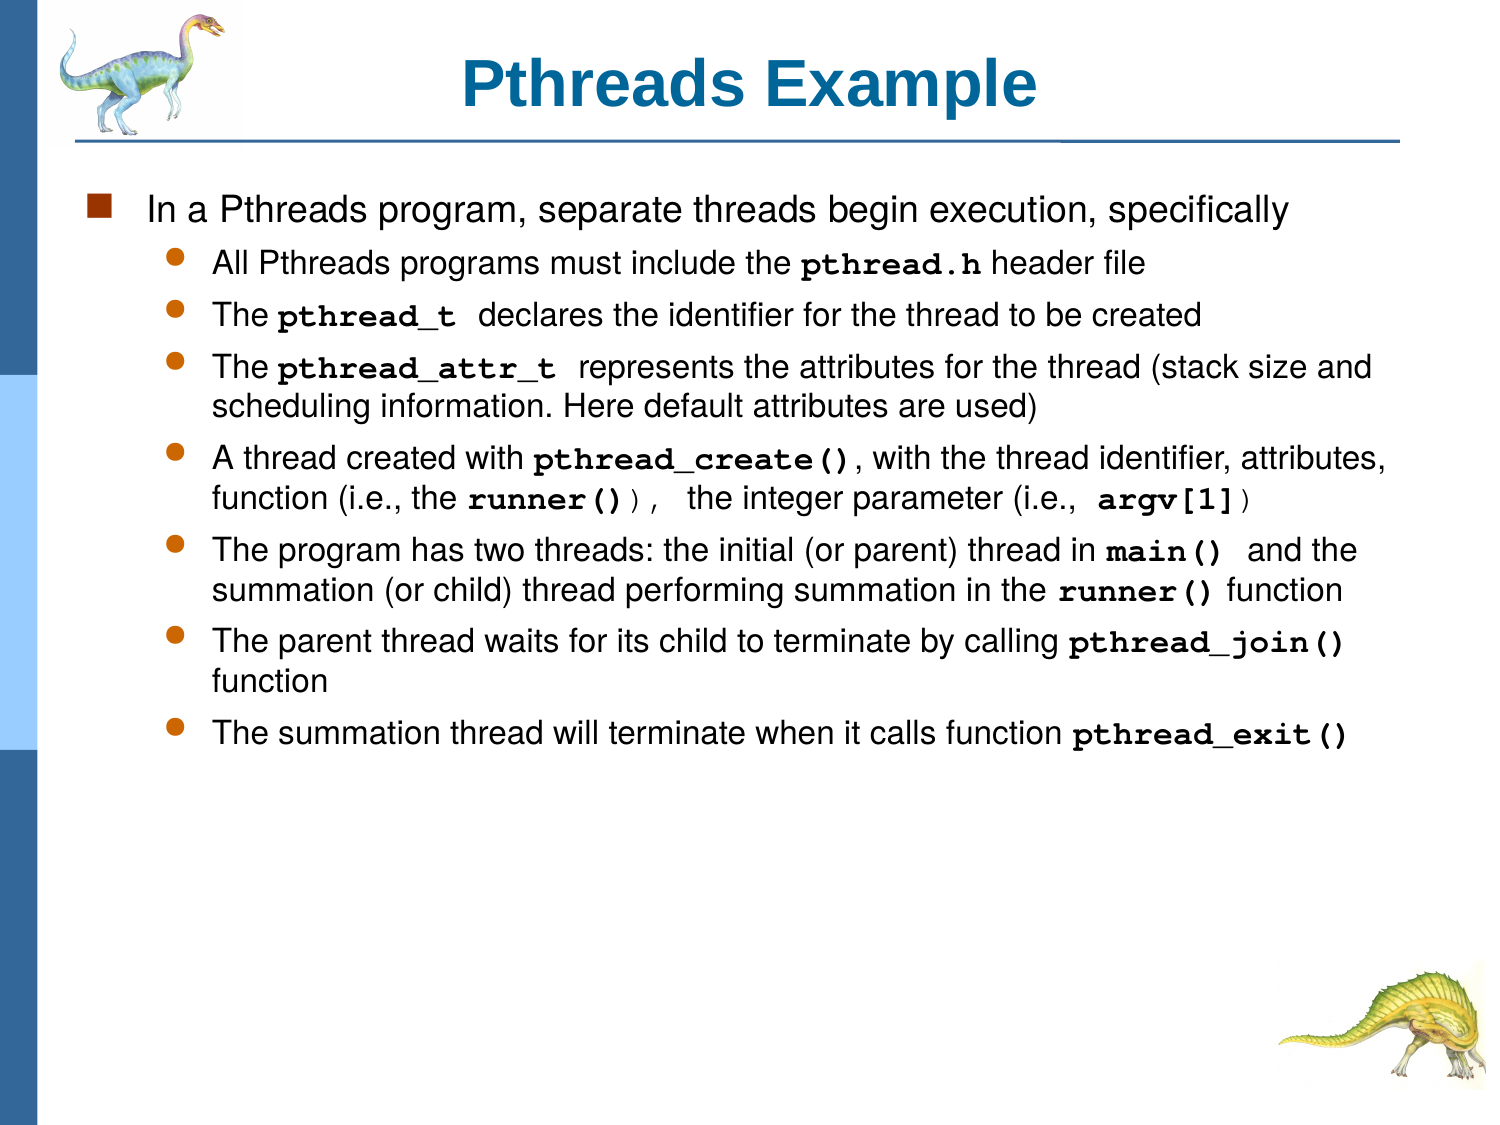

# Pthreads Example
In a Pthreads program, separate threads begin execution, specifically
All Pthreads programs must include the pthread.h header file
The pthread_t declares the identifier for the thread to be created
The pthread_attr_t represents the attributes for the thread (stack size and scheduling information. Here default attributes are used)
A thread created with pthread_create(), with the thread identifier, attributes, function (i.e., the runner()), the integer parameter (i.e., argv[1])
The program has two threads: the initial (or parent) thread in main() and the summation (or child) thread performing summation in the runner() function
The parent thread waits for its child to terminate by calling pthread_join() function
The summation thread will terminate when it calls function pthread_exit()